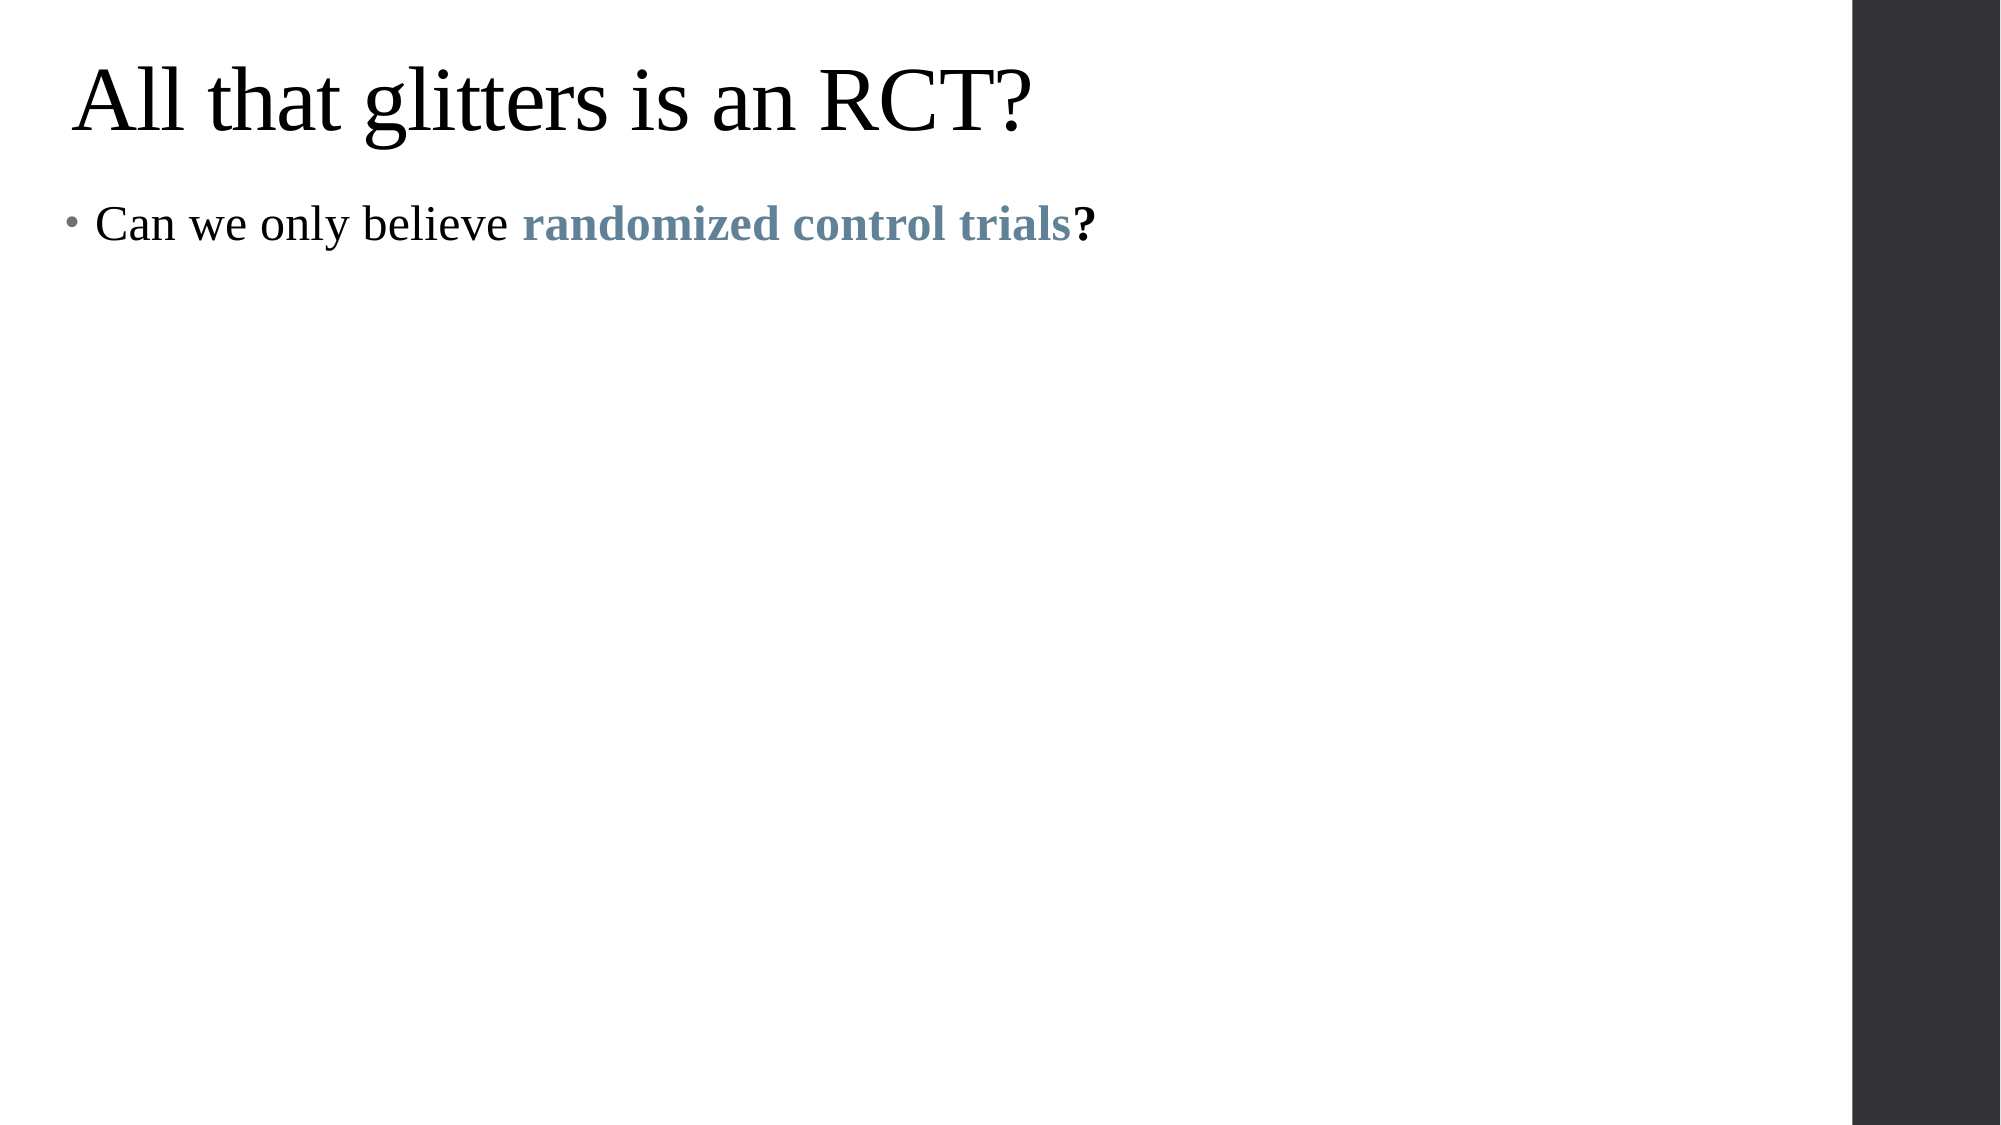

# All that glitters is an RCT?
Can we only believe randomized control trials?